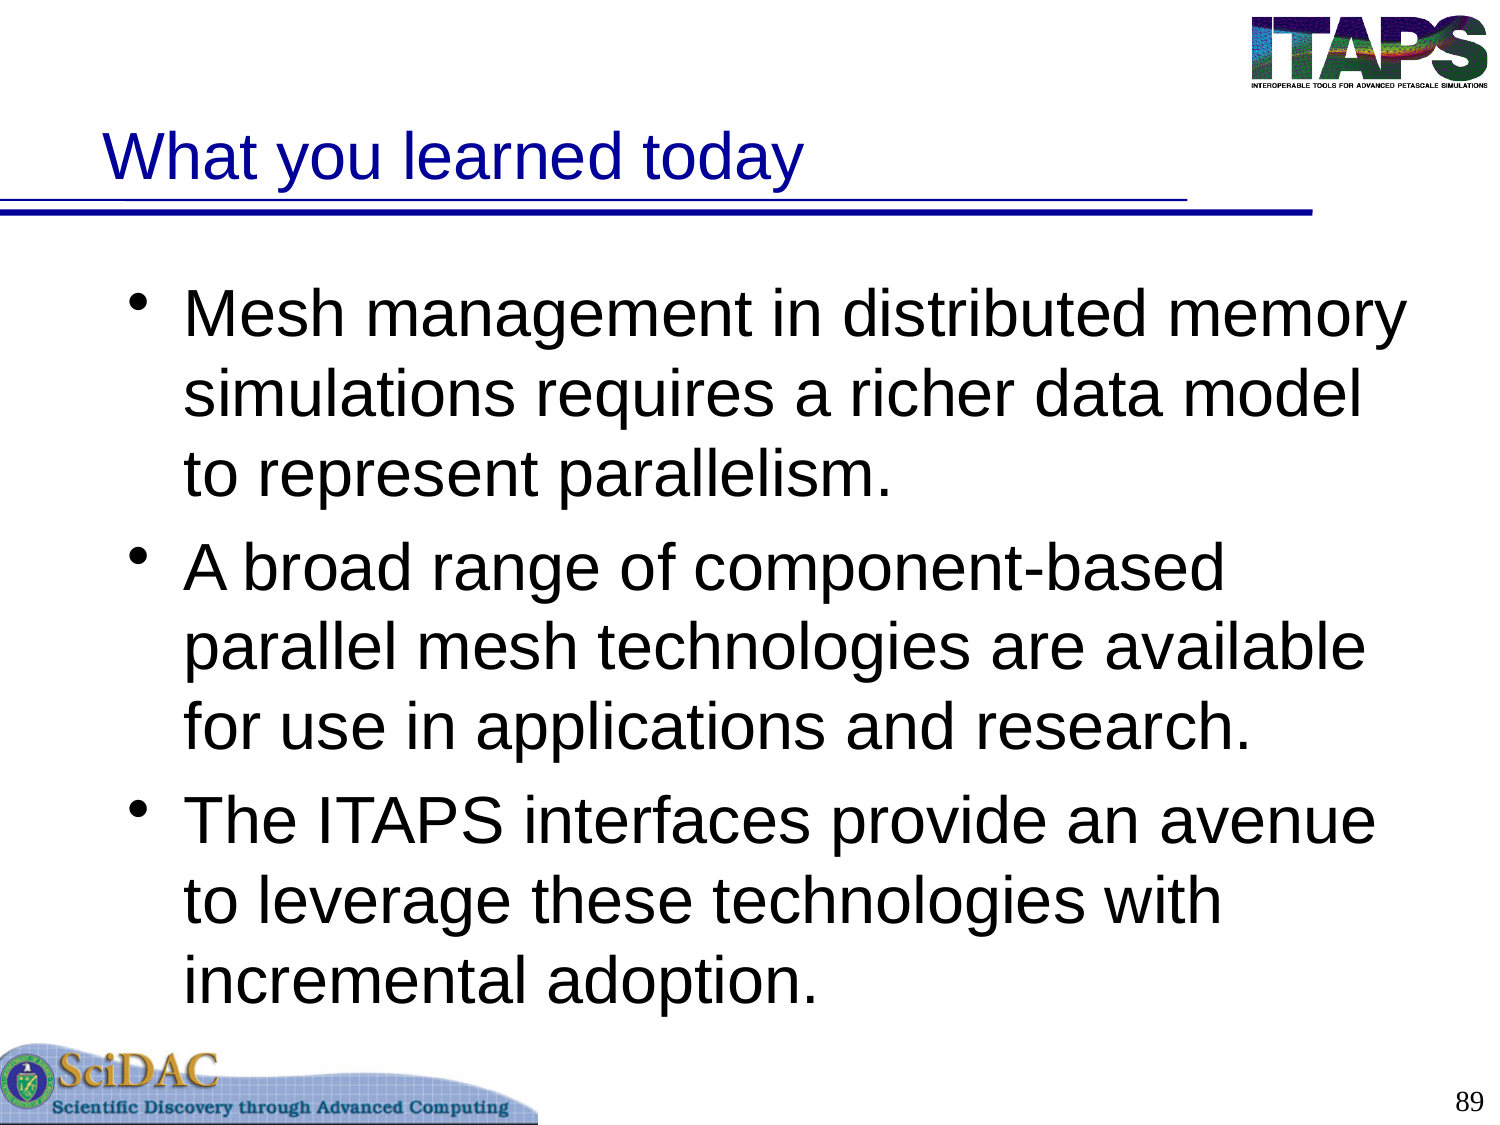

# What you learned today
Mesh management in distributed memory simulations requires a richer data model to represent parallelism.
A broad range of component-based parallel mesh technologies are available for use in applications and research.
The ITAPS interfaces provide an avenue to leverage these technologies with incremental adoption.

89